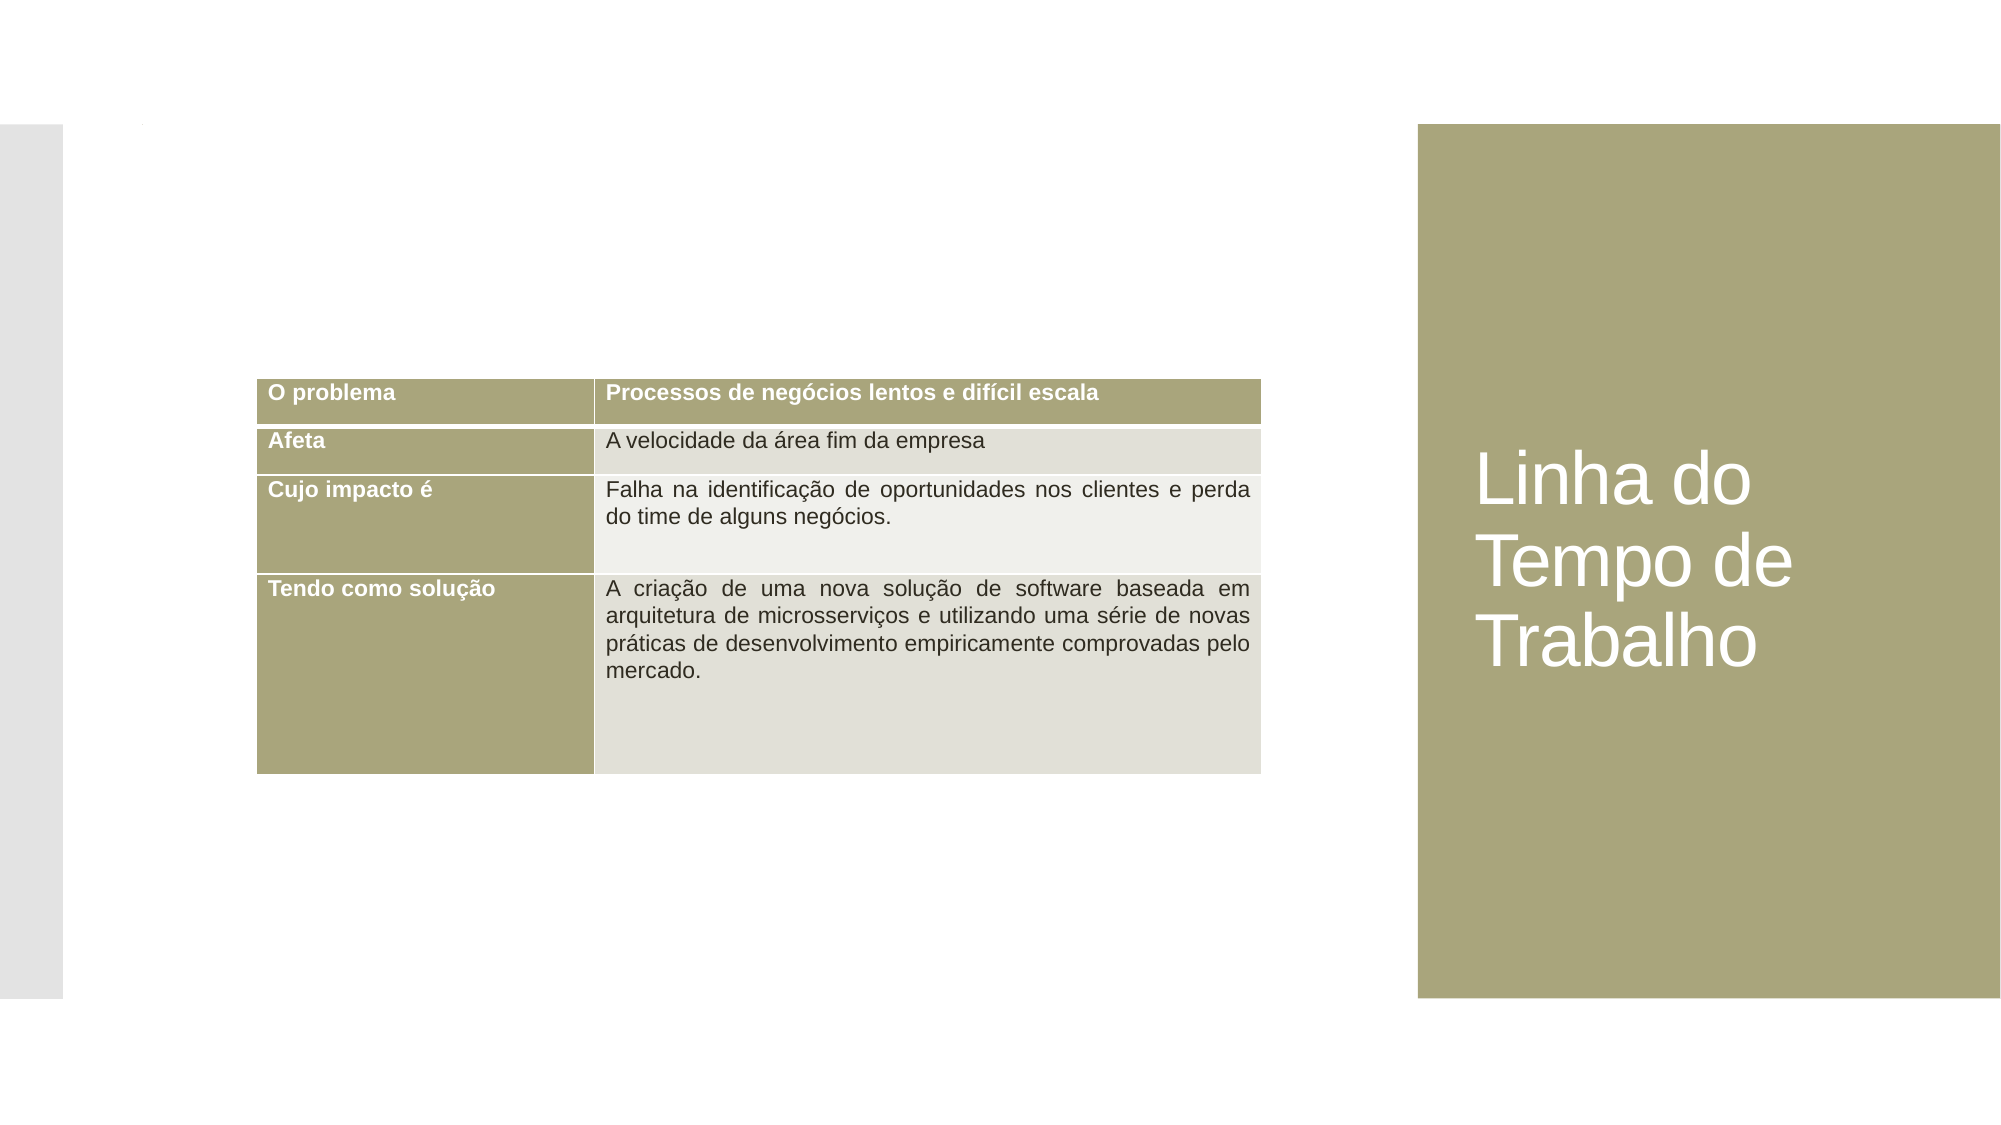

### Chart

| Category |
|---|
# Linha do Tempo de Trabalho
| O problema | Processos de negócios lentos e difícil escala |
| --- | --- |
| Afeta | A velocidade da área fim da empresa |
| Cujo impacto é | Falha na identificação de oportunidades nos clientes e perda do time de alguns negócios. |
| Tendo como solução | A criação de uma nova solução de software baseada em arquitetura de microsserviços e utilizando uma série de novas práticas de desenvolvimento empiricamente comprovadas pelo mercado. |